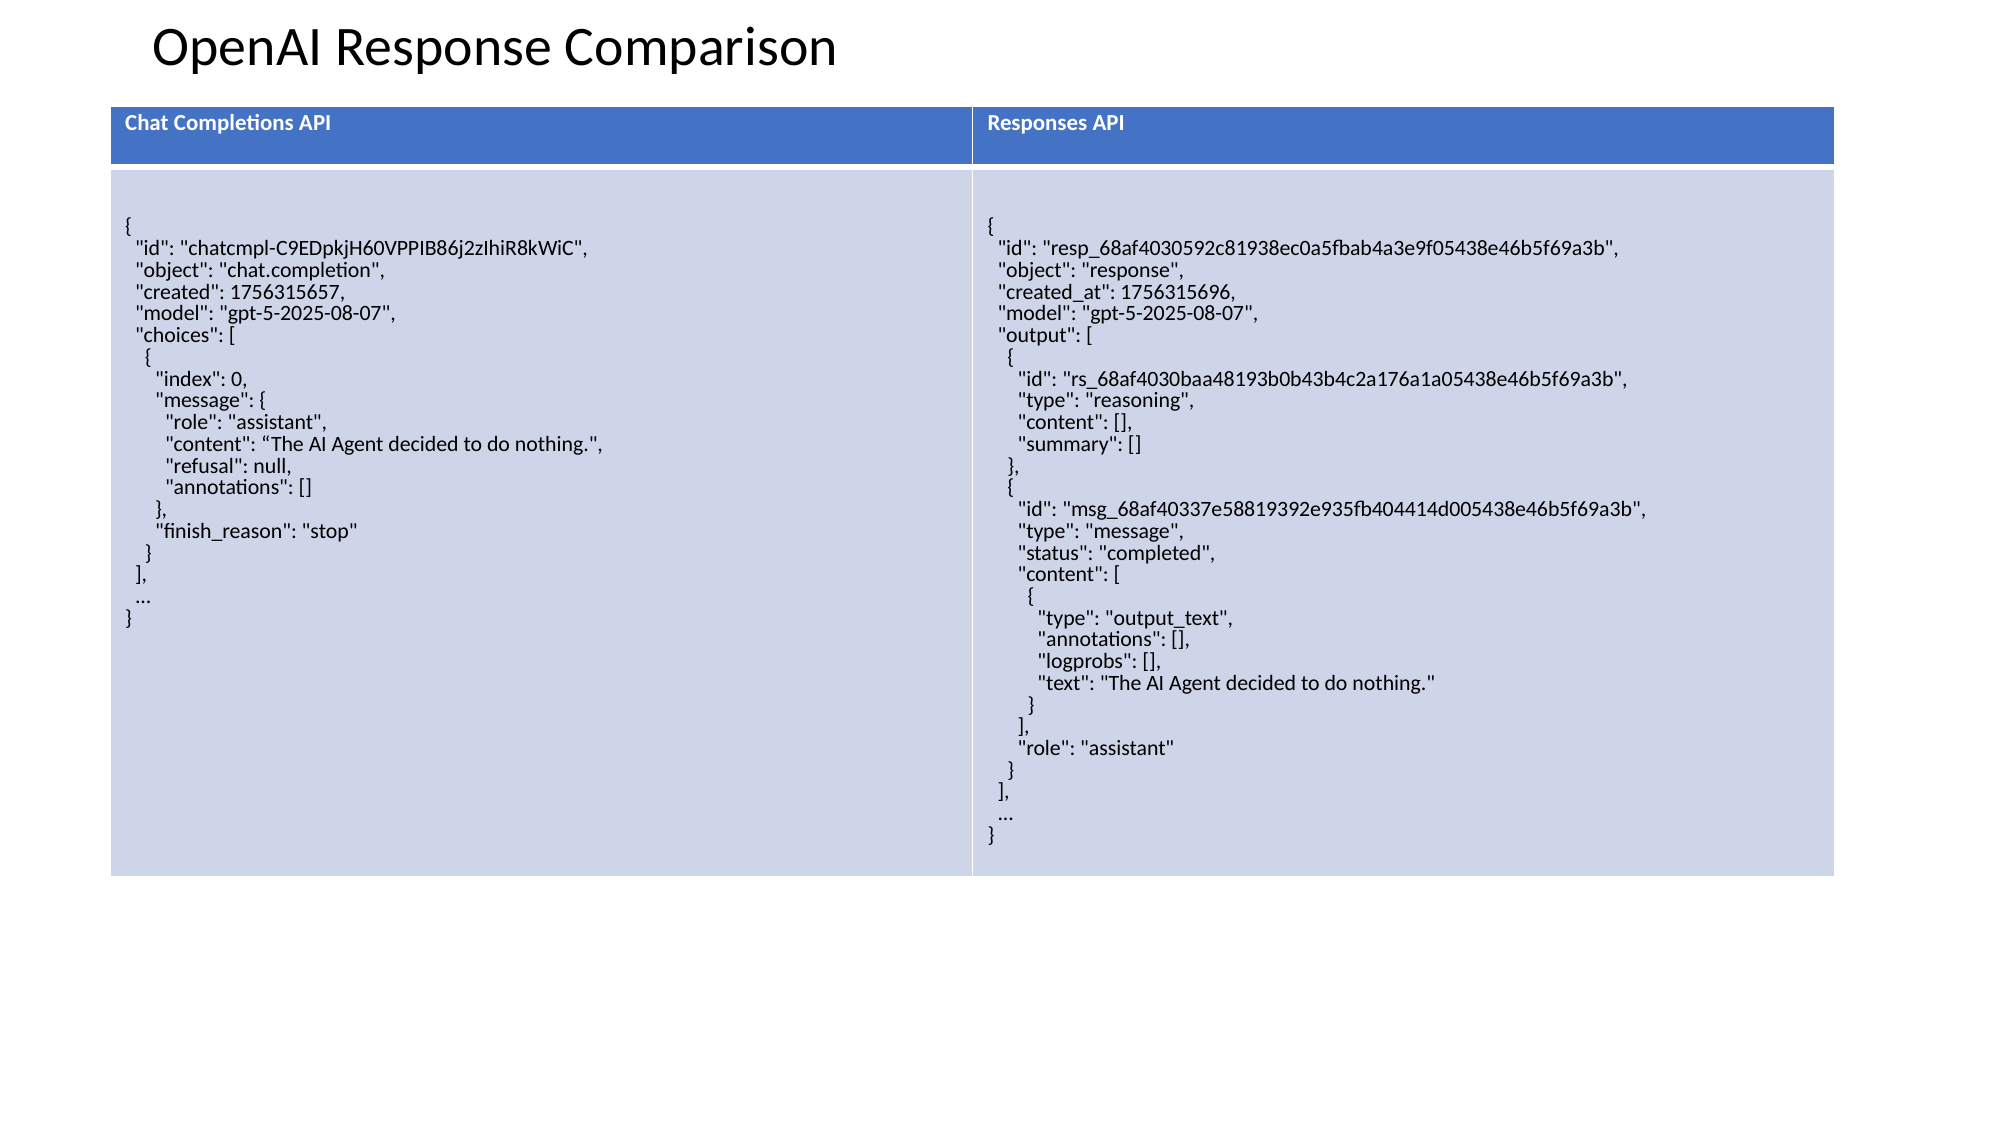

# OpenAI Response Comparison
| Chat Completions API | Responses API |
| --- | --- |
| { "id": "chatcmpl-C9EDpkjH60VPPIB86j2zIhiR8kWiC", "object": "chat.completion", "created": 1756315657, "model": "gpt-5-2025-08-07", "choices": [ { "index": 0, "message": { "role": "assistant", "content": “The AI Agent decided to do nothing.", "refusal": null, "annotations": [] }, "finish\_reason": "stop" } ], ... } | { "id": "resp\_68af4030592c81938ec0a5fbab4a3e9f05438e46b5f69a3b", "object": "response", "created\_at": 1756315696, "model": "gpt-5-2025-08-07", "output": [ { "id": "rs\_68af4030baa48193b0b43b4c2a176a1a05438e46b5f69a3b", "type": "reasoning", "content": [], "summary": [] }, { "id": "msg\_68af40337e58819392e935fb404414d005438e46b5f69a3b", "type": "message", "status": "completed", "content": [ { "type": "output\_text", "annotations": [], "logprobs": [], "text": "The AI Agent decided to do nothing." } ], "role": "assistant" } ], ... } |